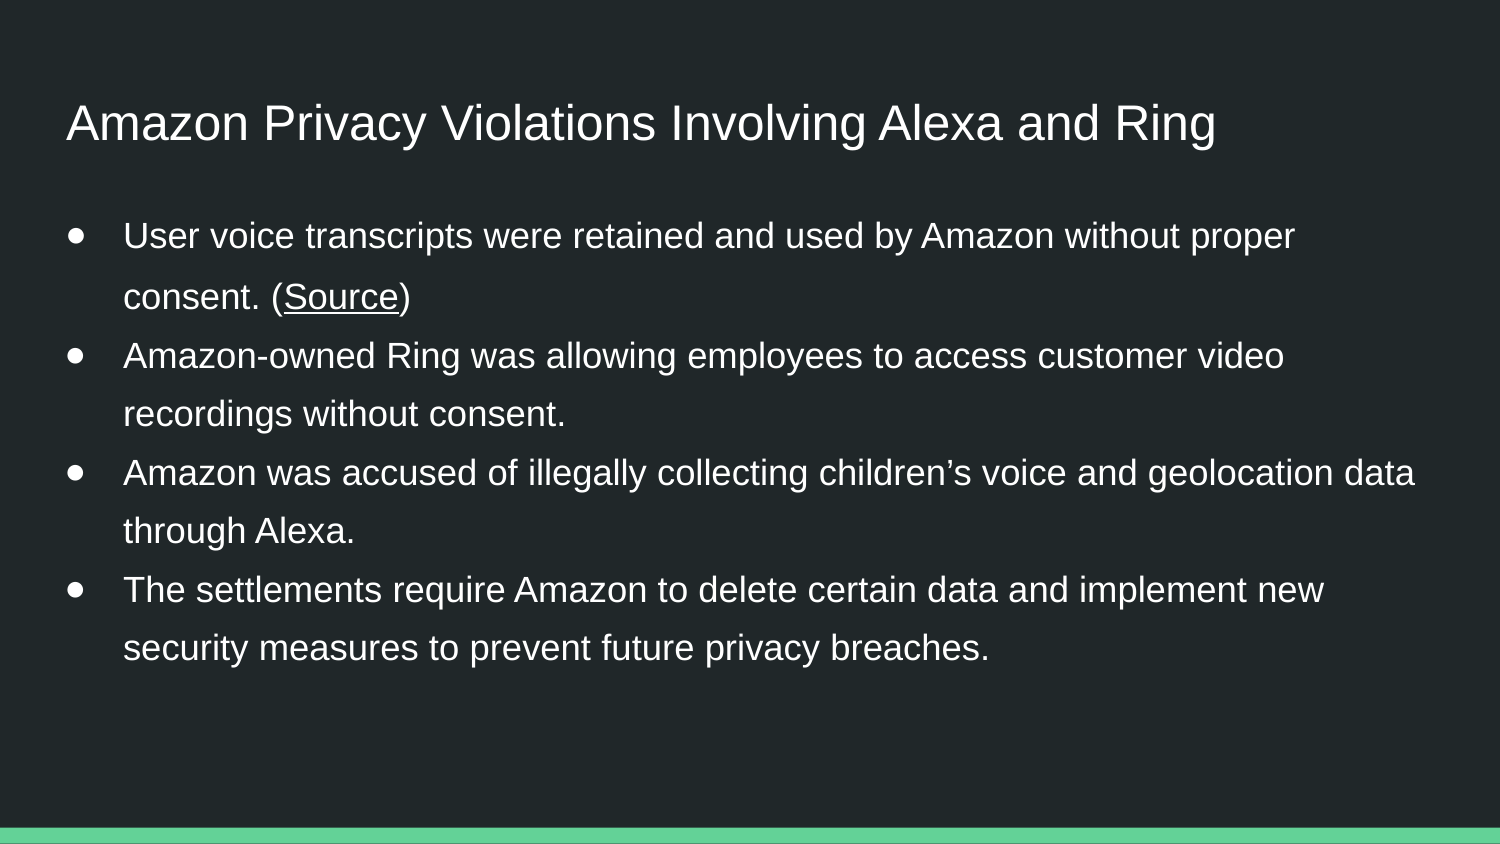

# Amazon Privacy Violations Involving Alexa and Ring

User voice transcripts were retained and used by Amazon without proper consent. (Source)
Amazon-owned Ring was allowing employees to access customer video recordings without consent.
Amazon was accused of illegally collecting children’s voice and geolocation data through Alexa.
The settlements require Amazon to delete certain data and implement new security measures to prevent future privacy breaches.